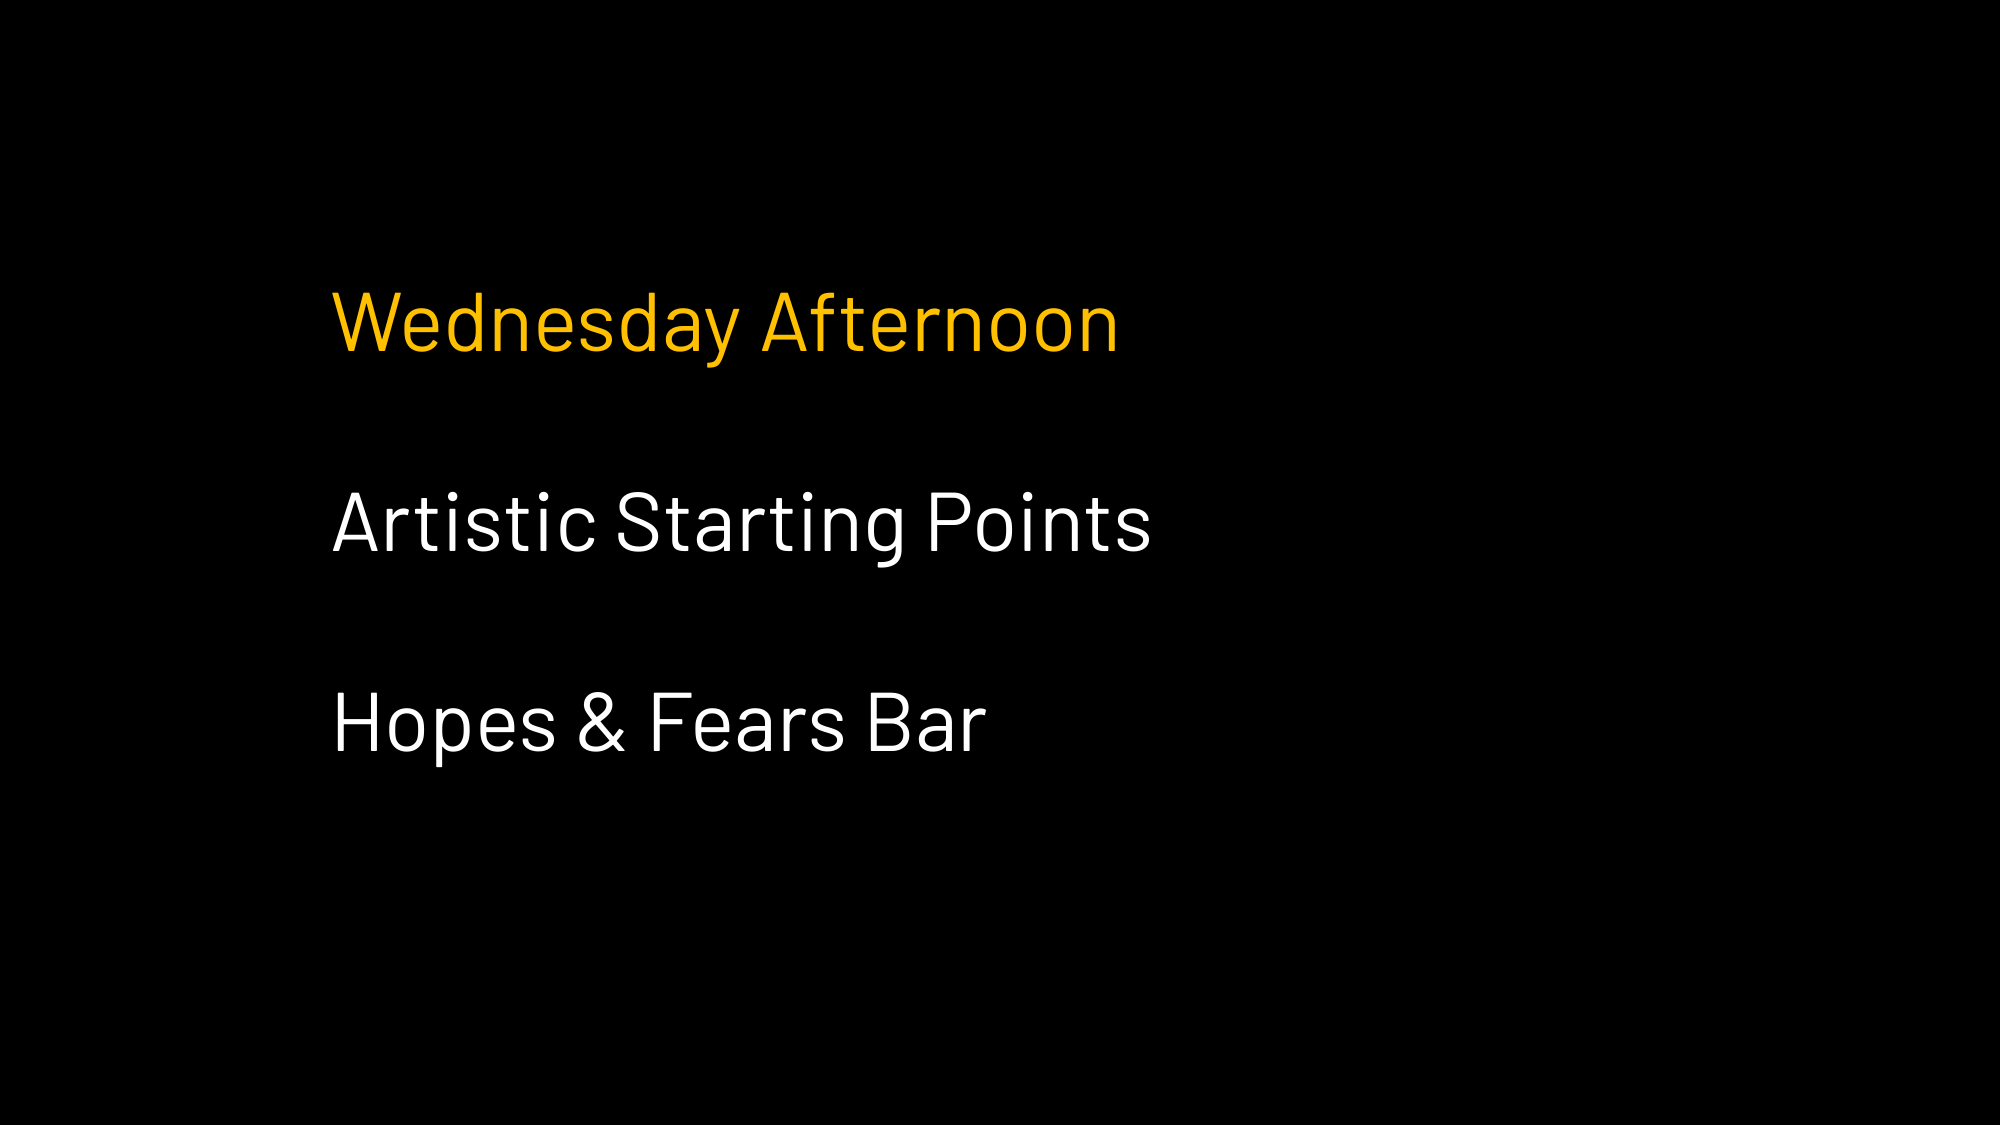

Wednesday Afternoon

Artistic Starting Points

Hopes & Fears Bar